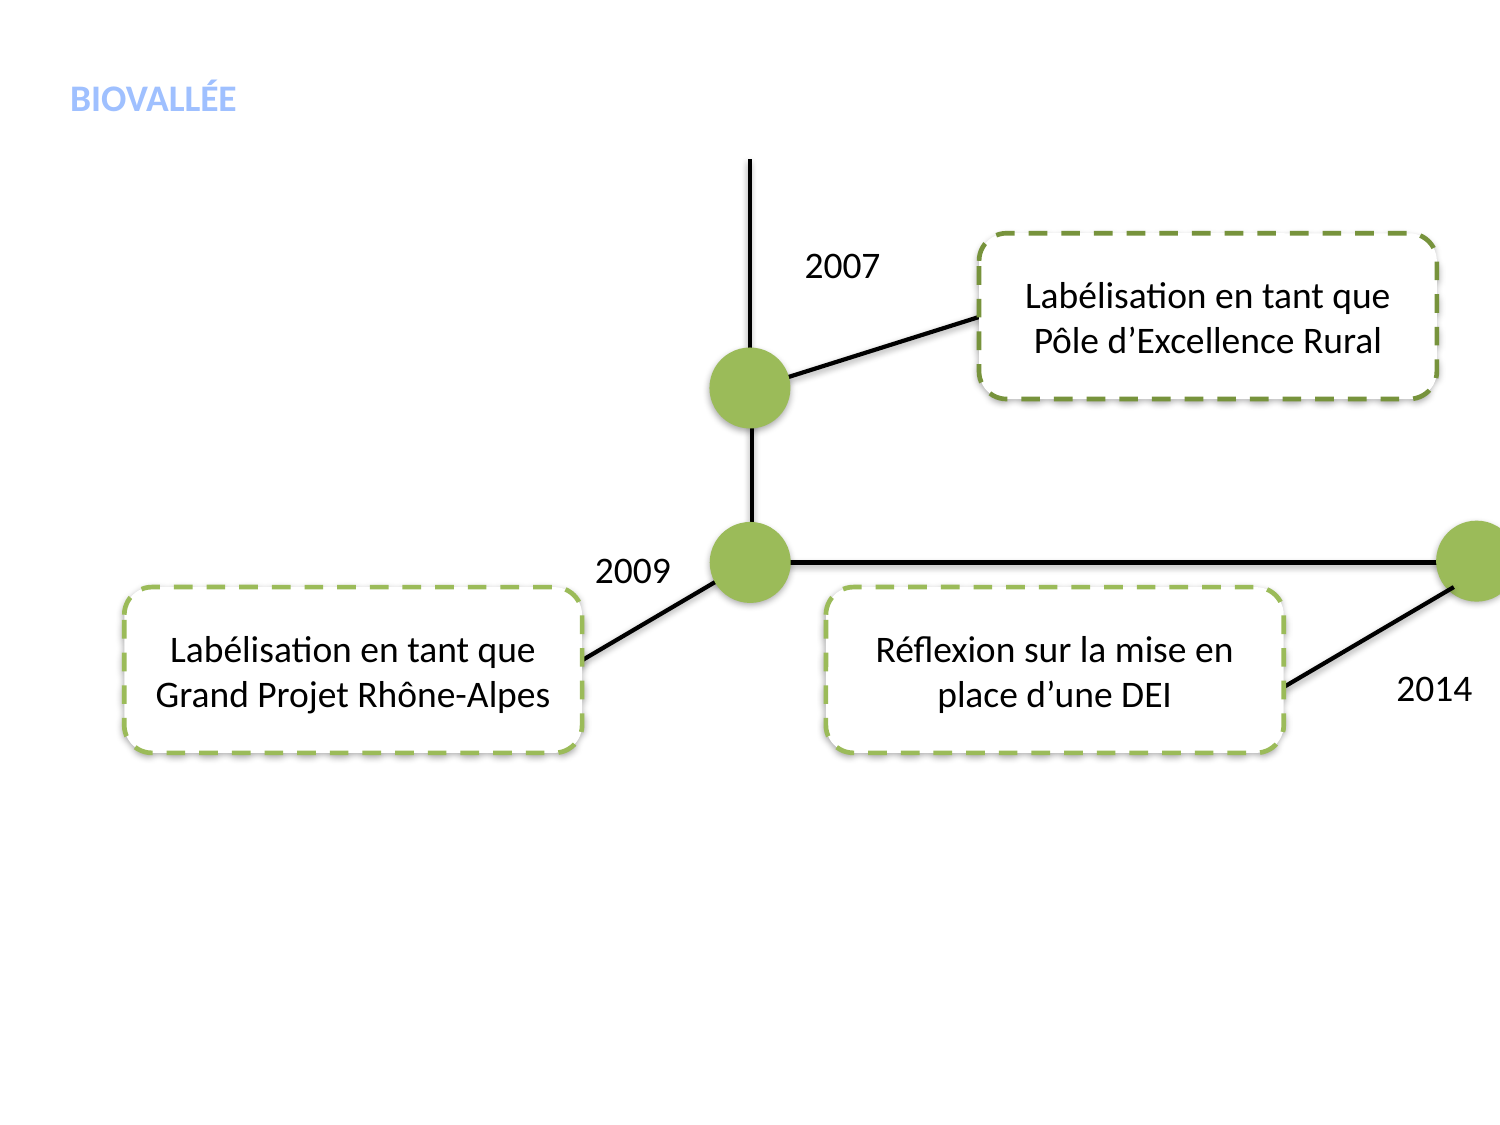

BIOVALLÉE
Labélisation en tant que Pôle d’Excellence Rural
2007

2009
Labélisation en tant que Grand Projet Rhône-Alpes
Réflexion sur la mise en place d’une DEI
2014